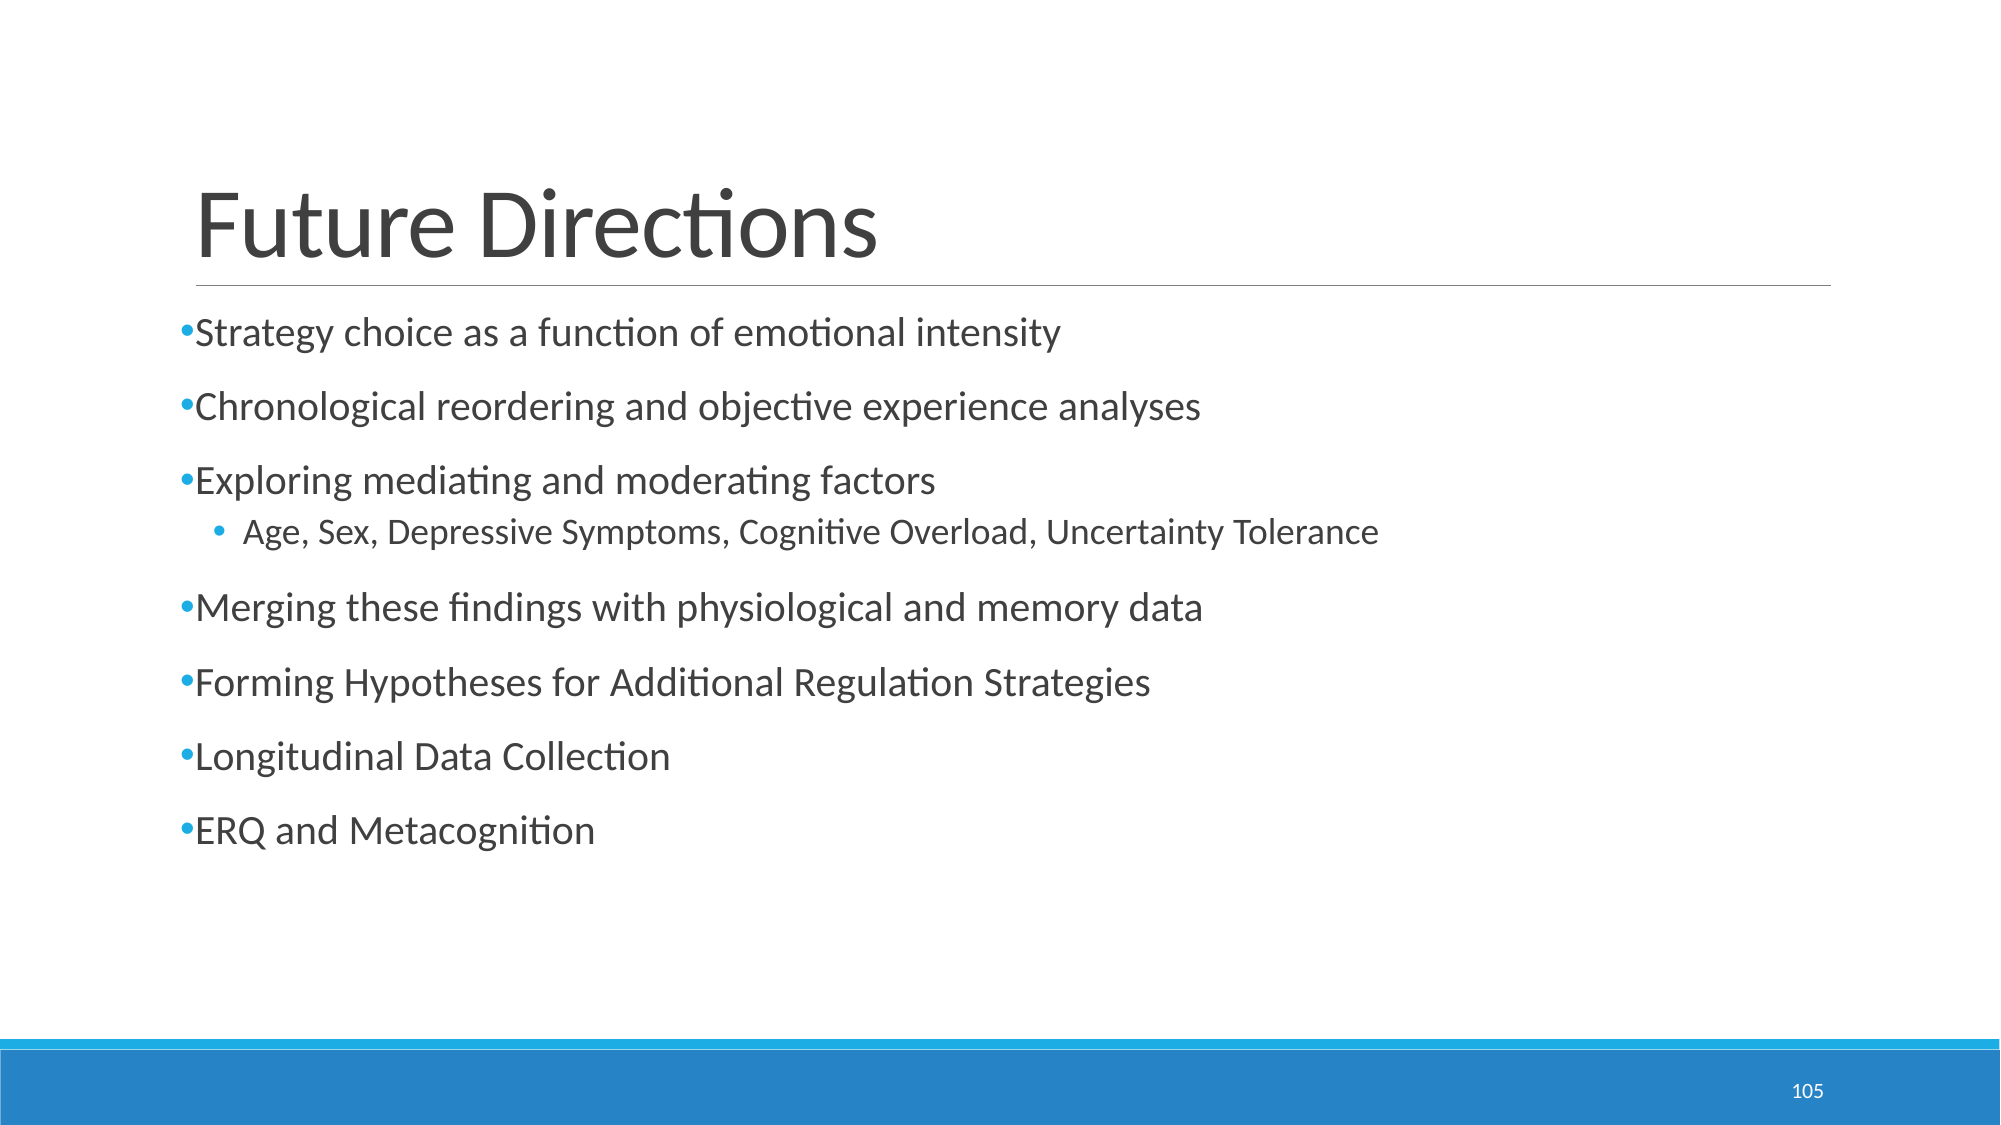

# Future Directions
Strategy choice as a function of emotional intensity
Chronological reordering and objective experience analyses
Exploring mediating and moderating factors
Age, Sex, Depressive Symptoms, Cognitive Overload, Uncertainty Tolerance
Merging these findings with physiological and memory data
Forming Hypotheses for Additional Regulation Strategies
Longitudinal Data Collection
ERQ and Metacognition

105